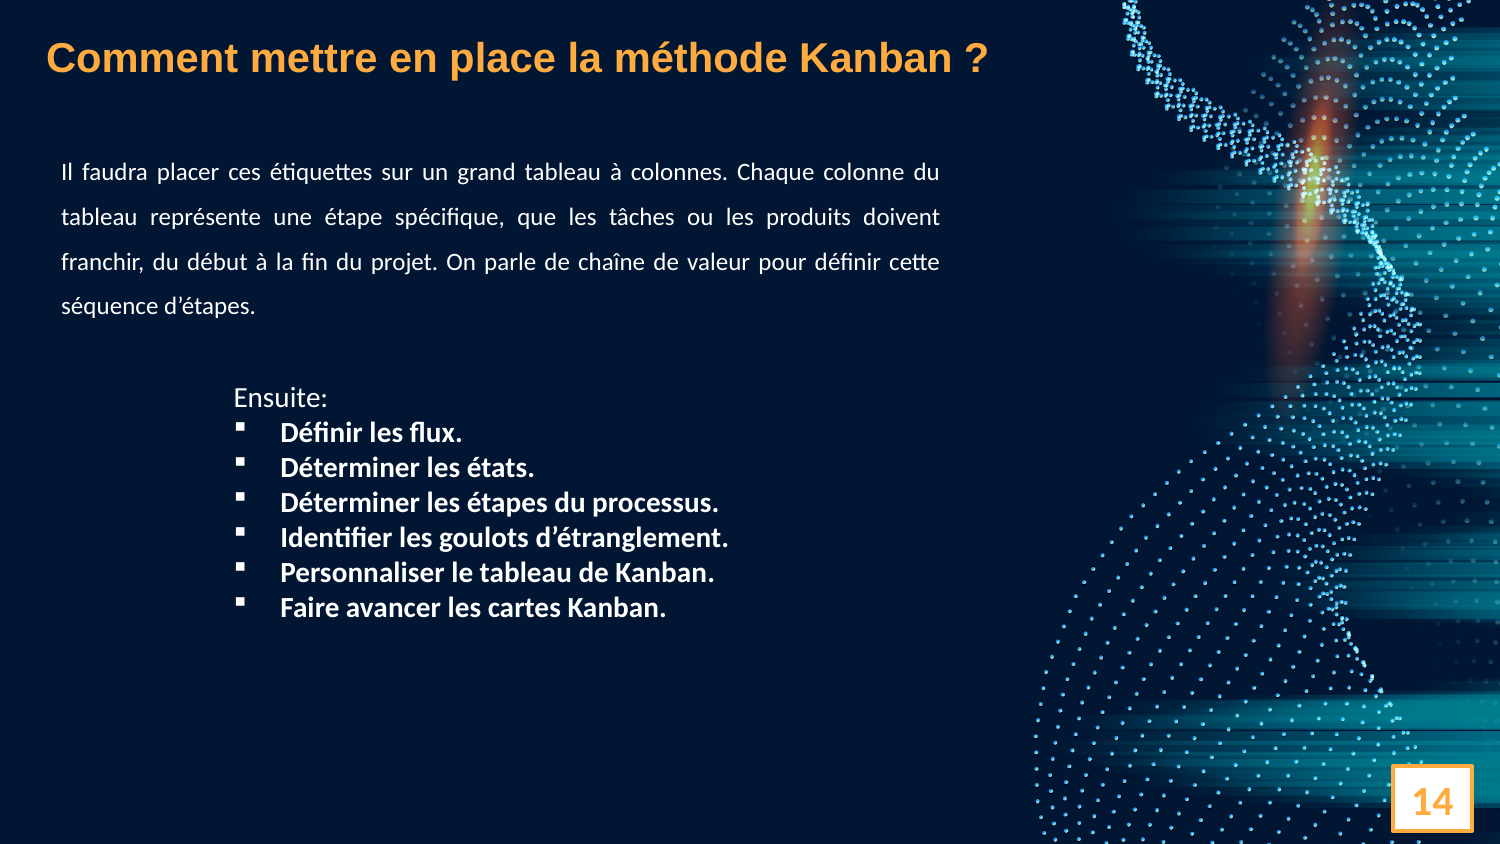

Comment mettre en place la méthode Kanban ?
Il faudra placer ces étiquettes sur un grand tableau à colonnes. Chaque colonne du tableau représente une étape spécifique, que les tâches ou les produits doivent franchir, du début à la fin du projet. On parle de chaîne de valeur pour définir cette séquence d’étapes.

Ensuite:
Définir les flux.
Déterminer les états.
Déterminer les étapes du processus.
Identifier les goulots d’étranglement.
Personnaliser le tableau de Kanban.
Faire avancer les cartes Kanban.

14